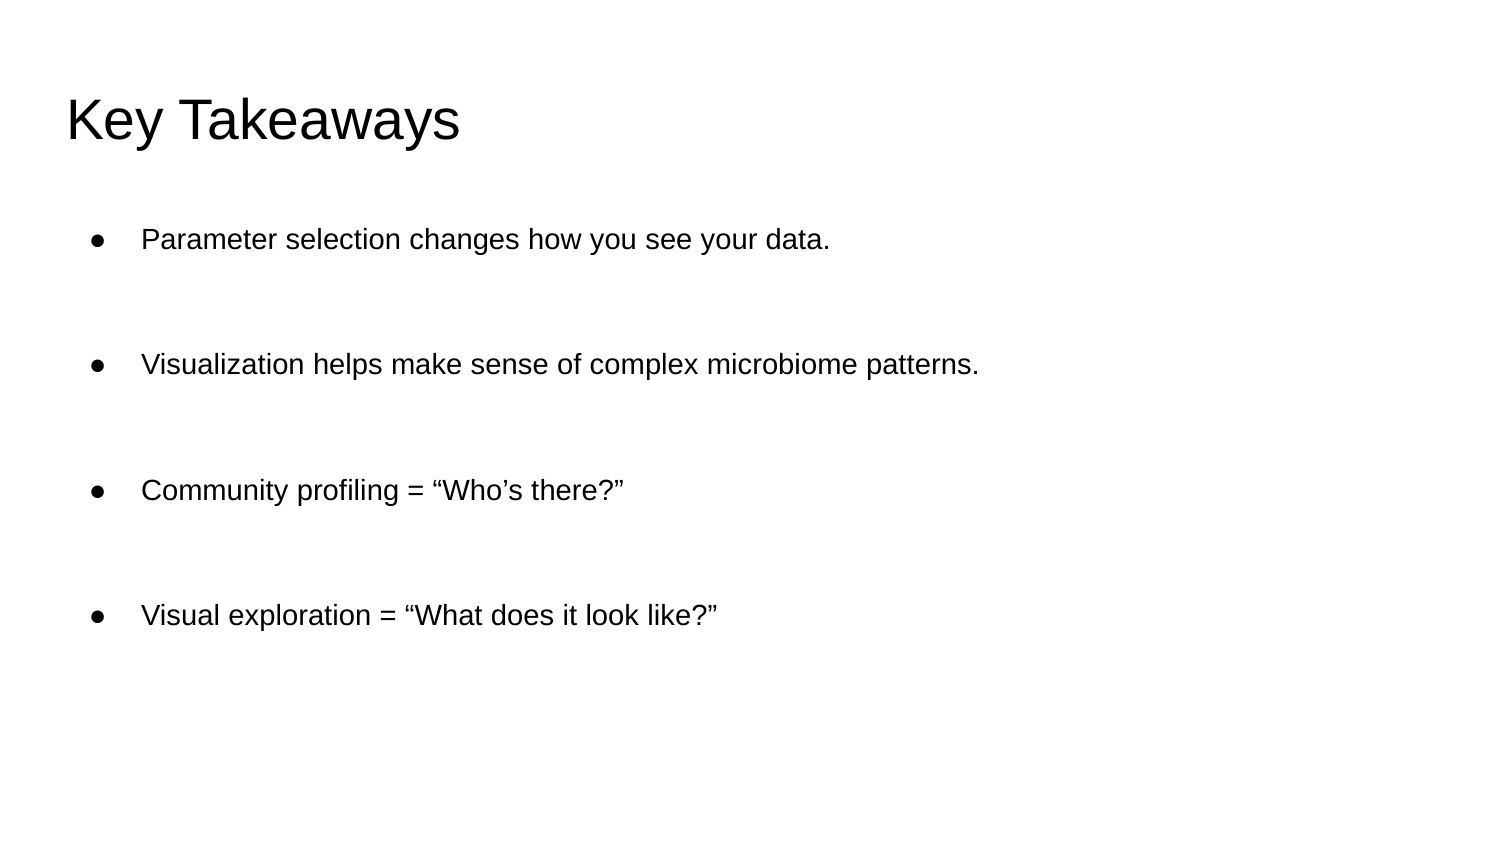

# Key Takeaways
Parameter selection changes how you see your data.

Visualization helps make sense of complex microbiome patterns.

Community profiling = “Who’s there?”

Visual exploration = “What does it look like?”